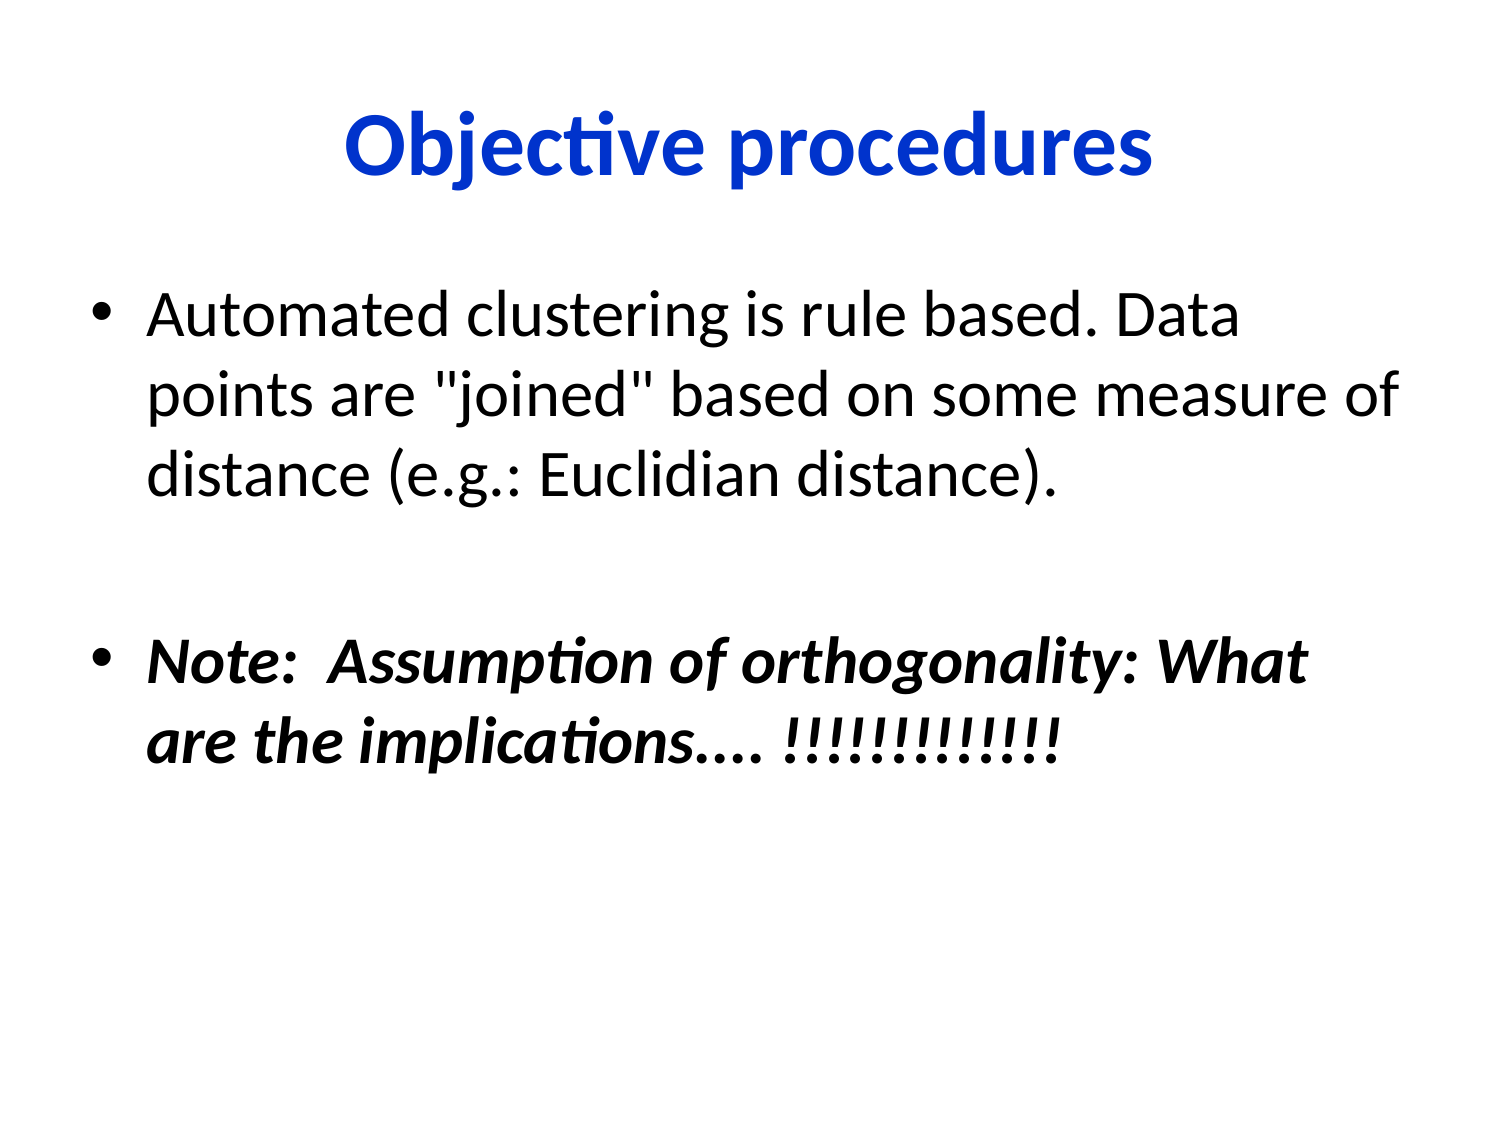

# Objective procedures
Automated clustering is rule based. Data points are "joined" based on some measure of distance (e.g.: Euclidian distance).

Note:  Assumption of orthogonality: What are the implications.... !!!!!!!!!!!!!